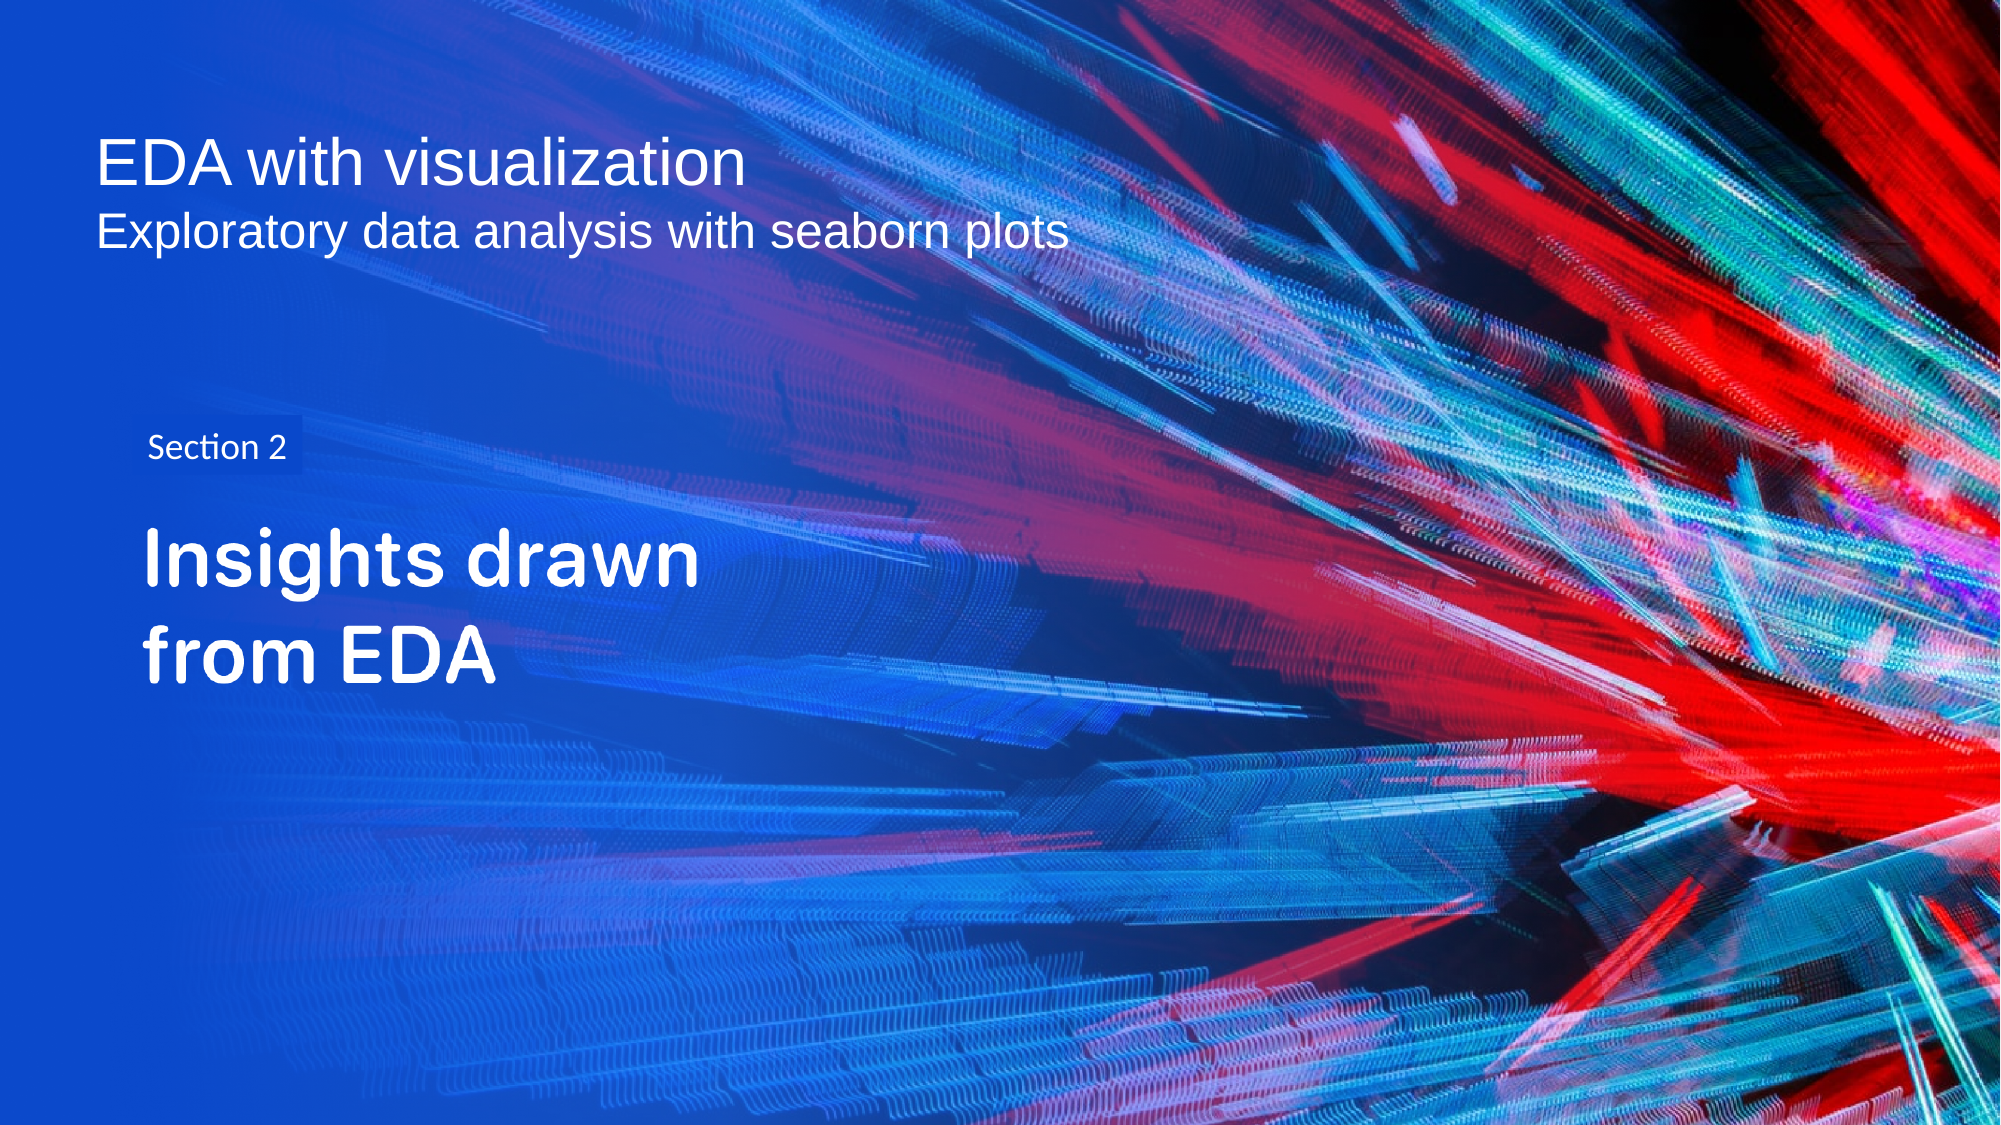

EDA with visualization
Exploratory data analysis with seaborn plots
Section 2